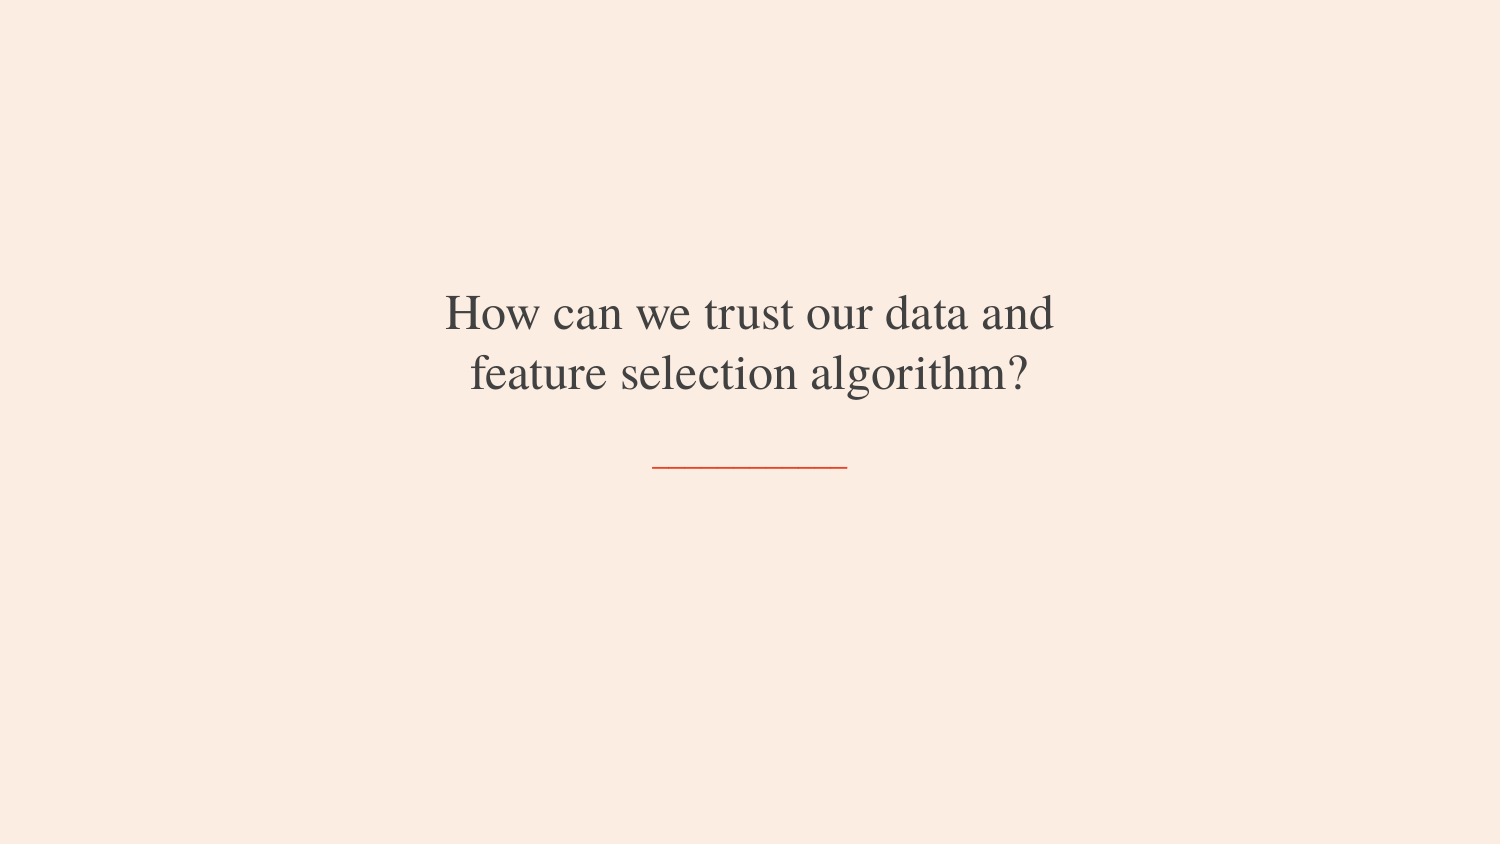

# How can we trust our data and feature selection algorithm? ____________